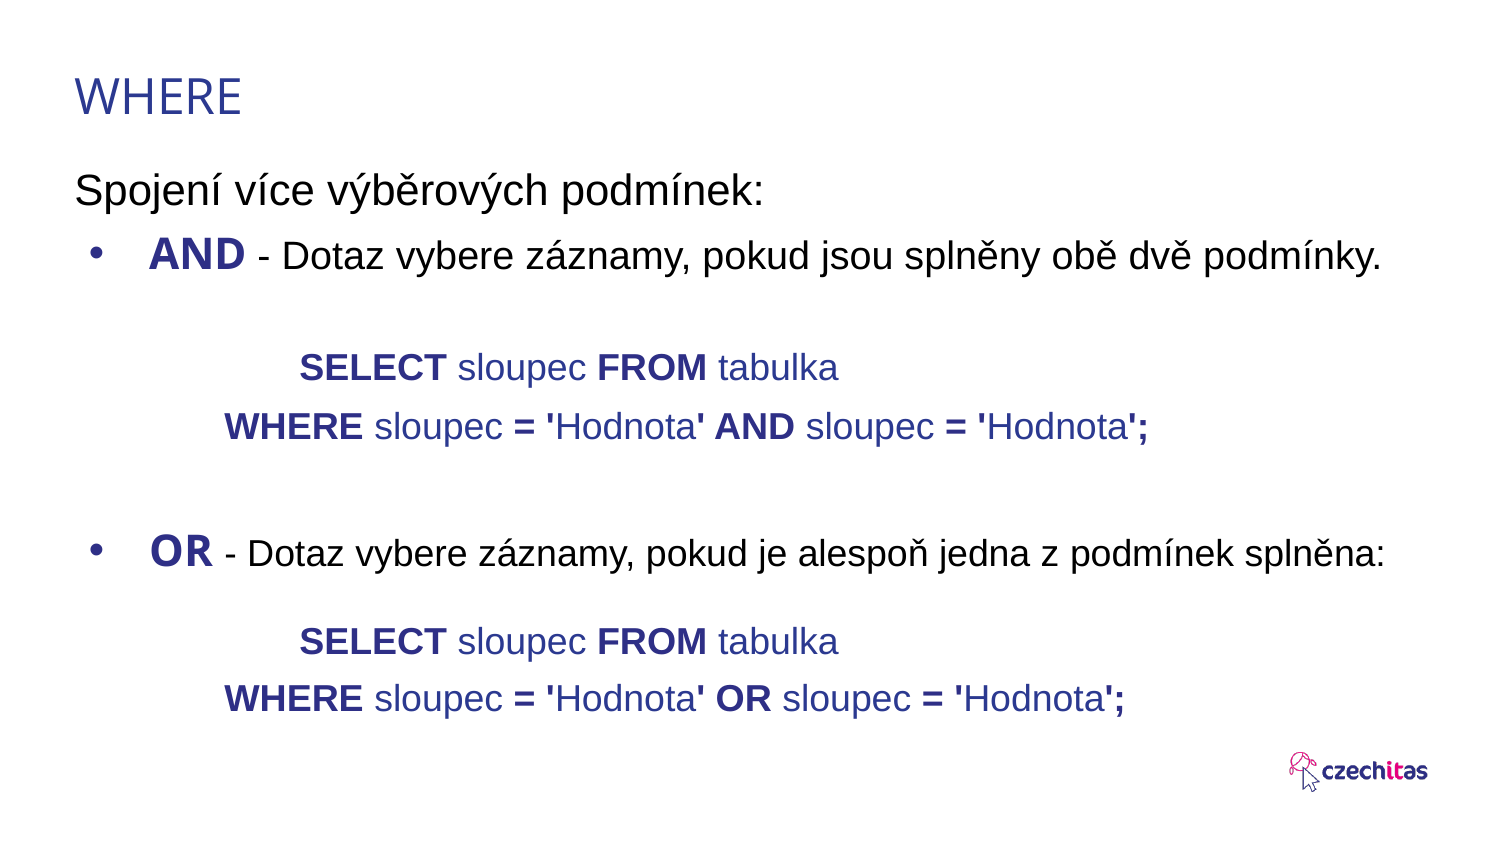

WHERE
Spojení více výběrových podmínek:
AND - Dotaz vybere záznamy, pokud jsou splněny obě dvě podmínky.

	SELECT sloupec FROM tabulka
WHERE sloupec = 'Hodnota' AND sloupec = 'Hodnota';

OR - Dotaz vybere záznamy, pokud je alespoň jedna z podmínek splněna:

	SELECT sloupec FROM tabulka
WHERE sloupec = 'Hodnota' OR sloupec = 'Hodnota';